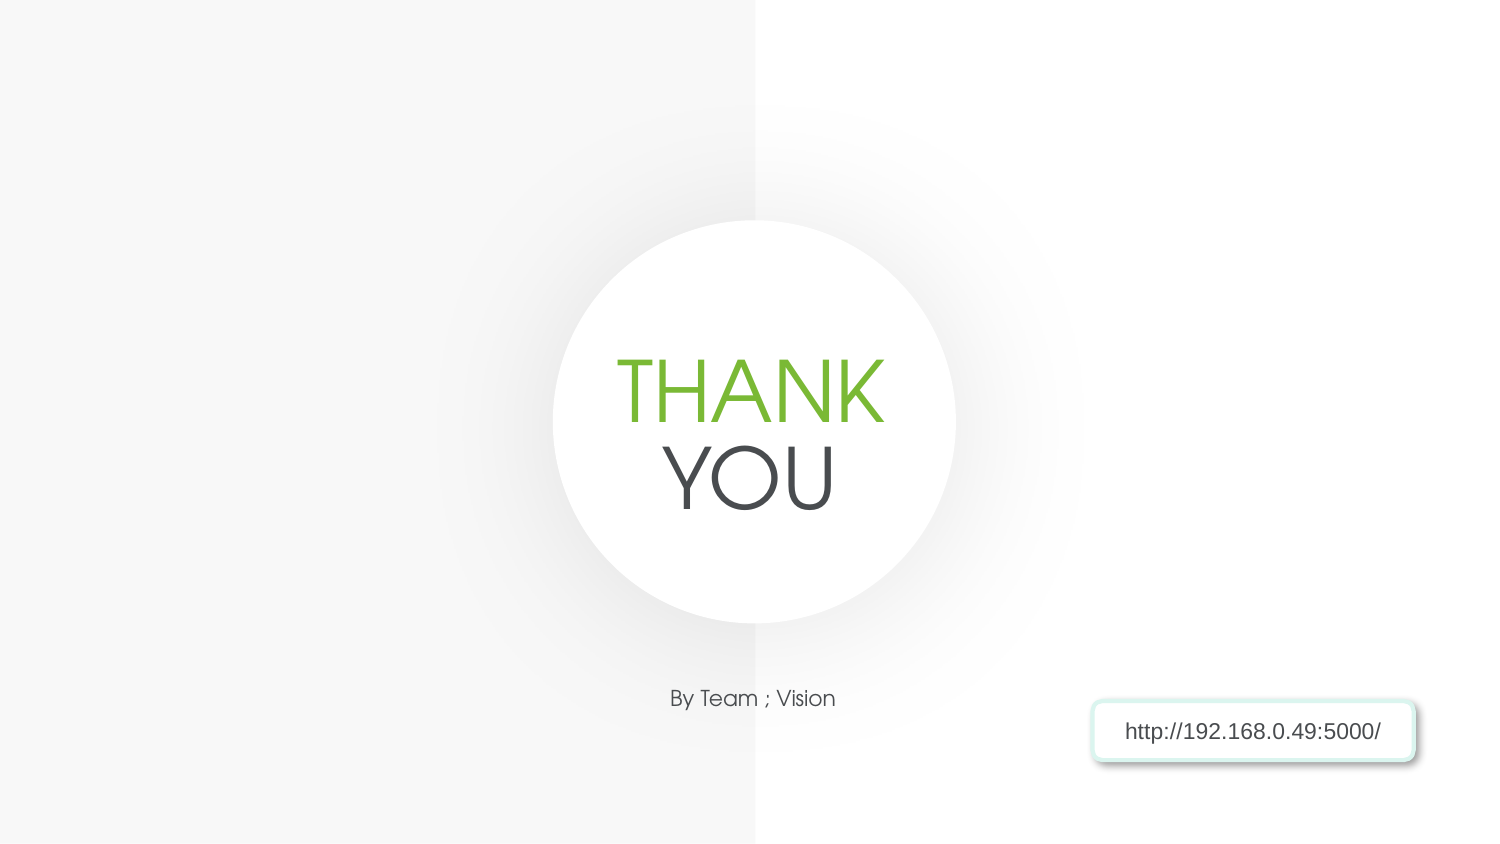

THANK
YOU
By Team ; Vision
http://192.168.0.49:5000/